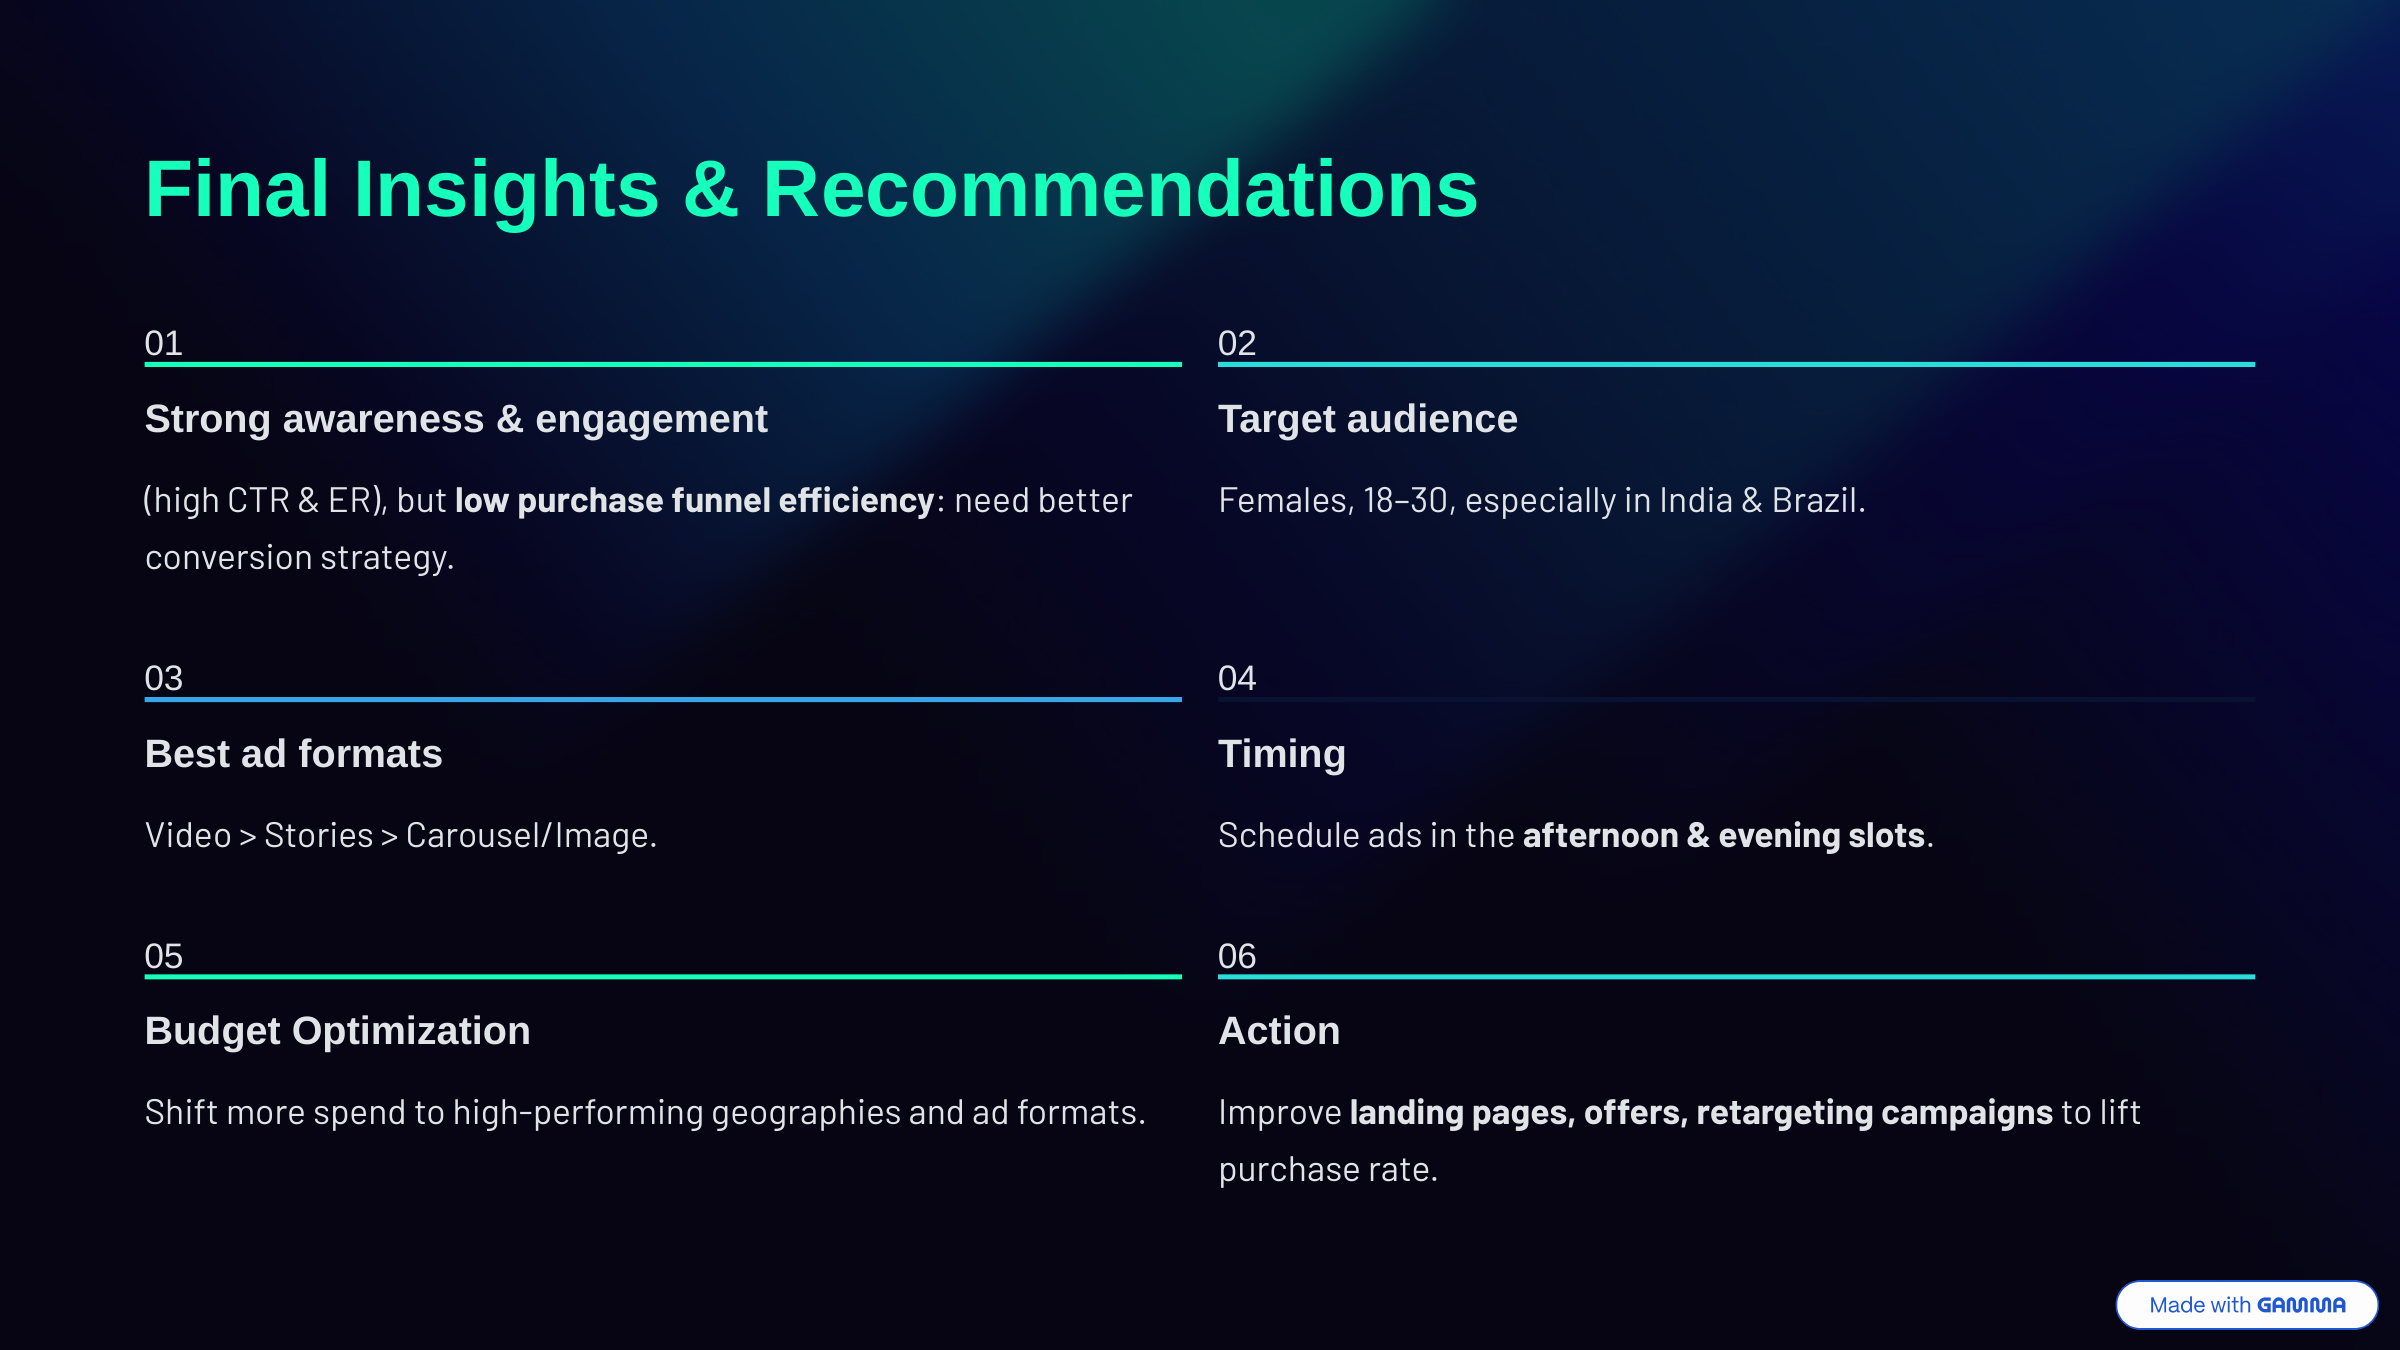

Final Insights & Recommendations
01
02

Strong awareness & engagement
Target audience
(high CTR & ER), but low purchase funnel efficiency: need better conversion strategy.
Females, 18–30, especially in India & Brazil.
03
04

Best ad formats
Timing
Video > Stories > Carousel/Image.
Schedule ads in the afternoon & evening slots.
05
06

Budget Optimization
Action
Shift more spend to high-performing geographies and ad formats.
Improve landing pages, offers, retargeting campaigns to lift purchase rate.